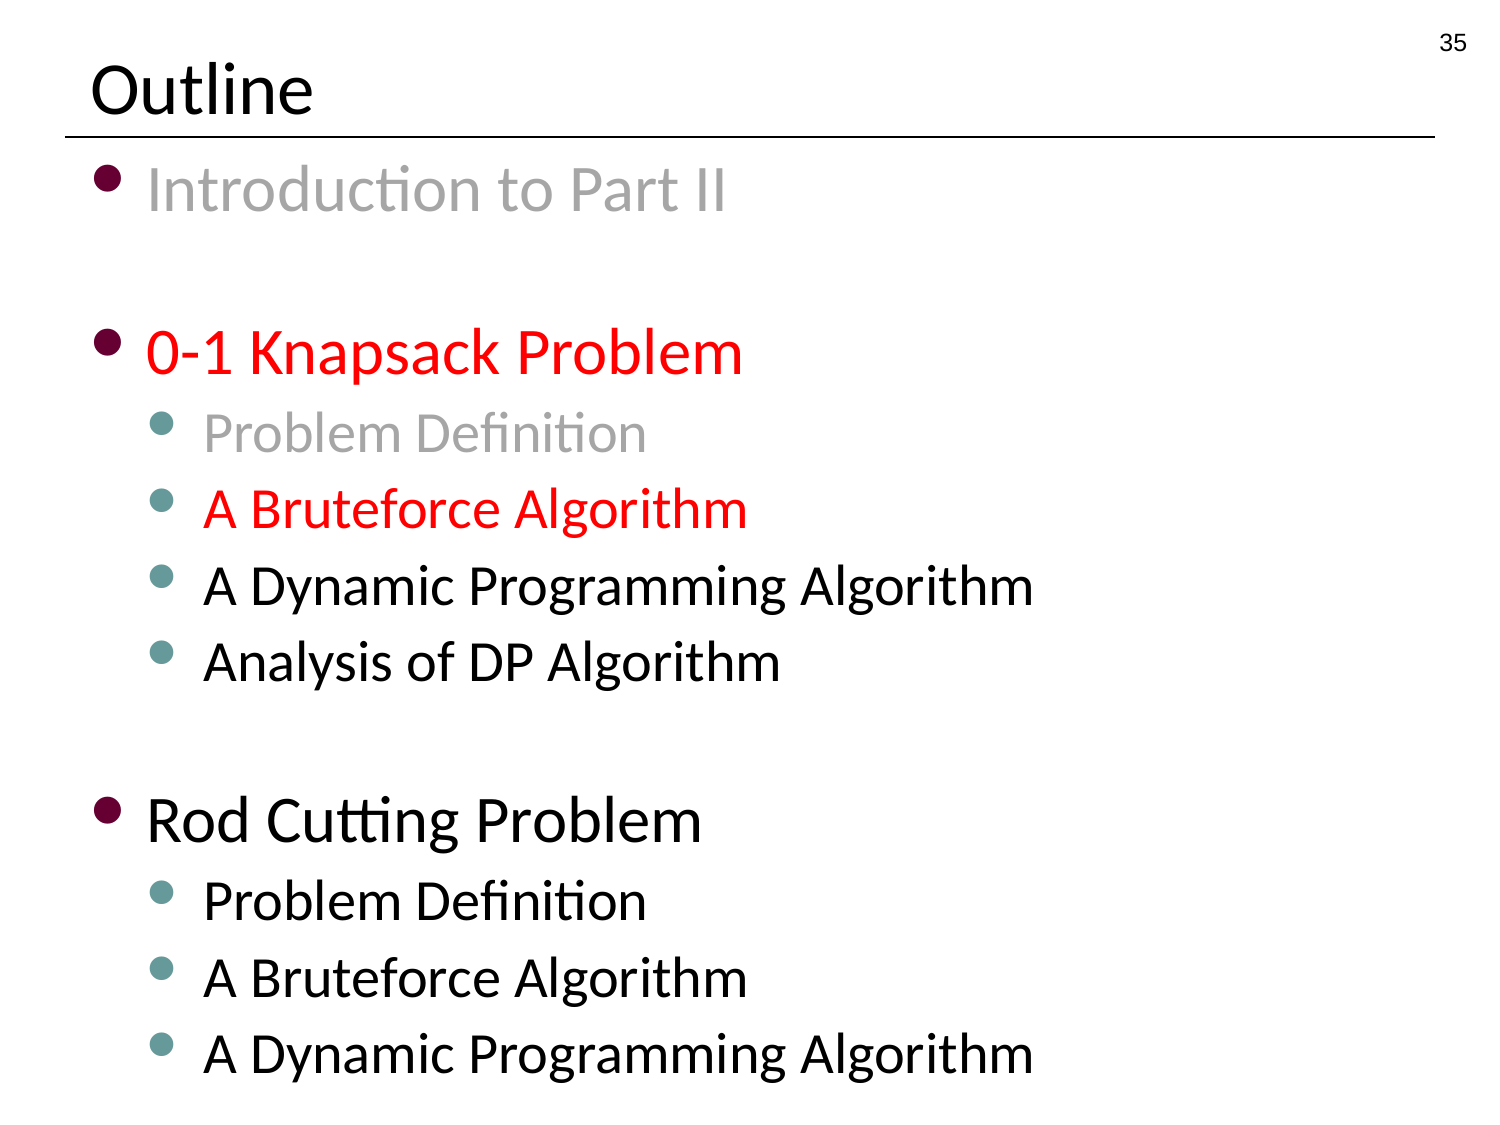

35
# Outline
Introduction to Part II
0-1 Knapsack Problem
Problem Definition
A Bruteforce Algorithm
A Dynamic Programming Algorithm
Analysis of DP Algorithm
Rod Cutting Problem
Problem Definition
A Bruteforce Algorithm
A Dynamic Programming Algorithm